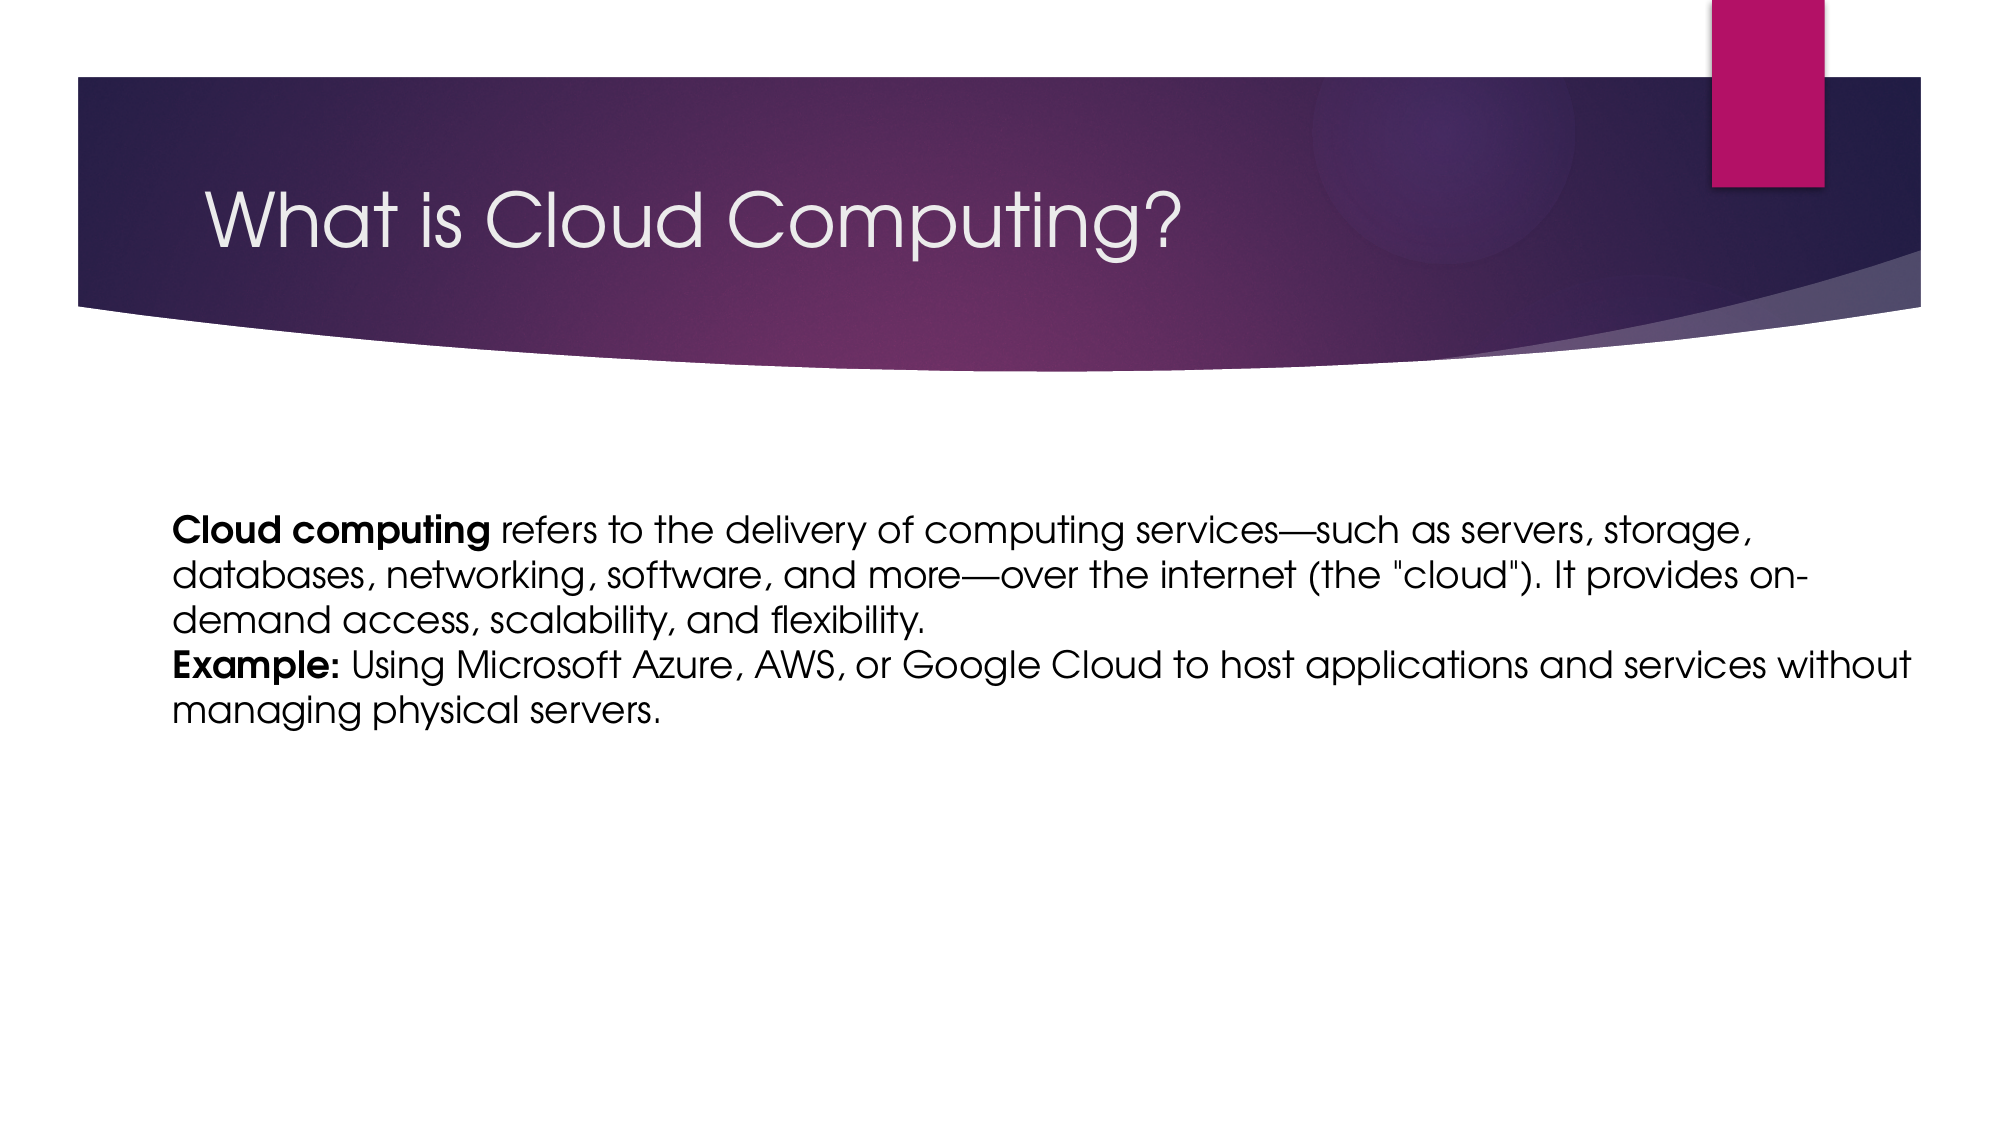

# What is Cloud Computing?
Cloud computing refers to the delivery of computing services—such as servers, storage, databases, networking, software, and more—over the internet (the "cloud"). It provides on-demand access, scalability, and flexibility.
Example: Using Microsoft Azure, AWS, or Google Cloud to host applications and services without managing physical servers.